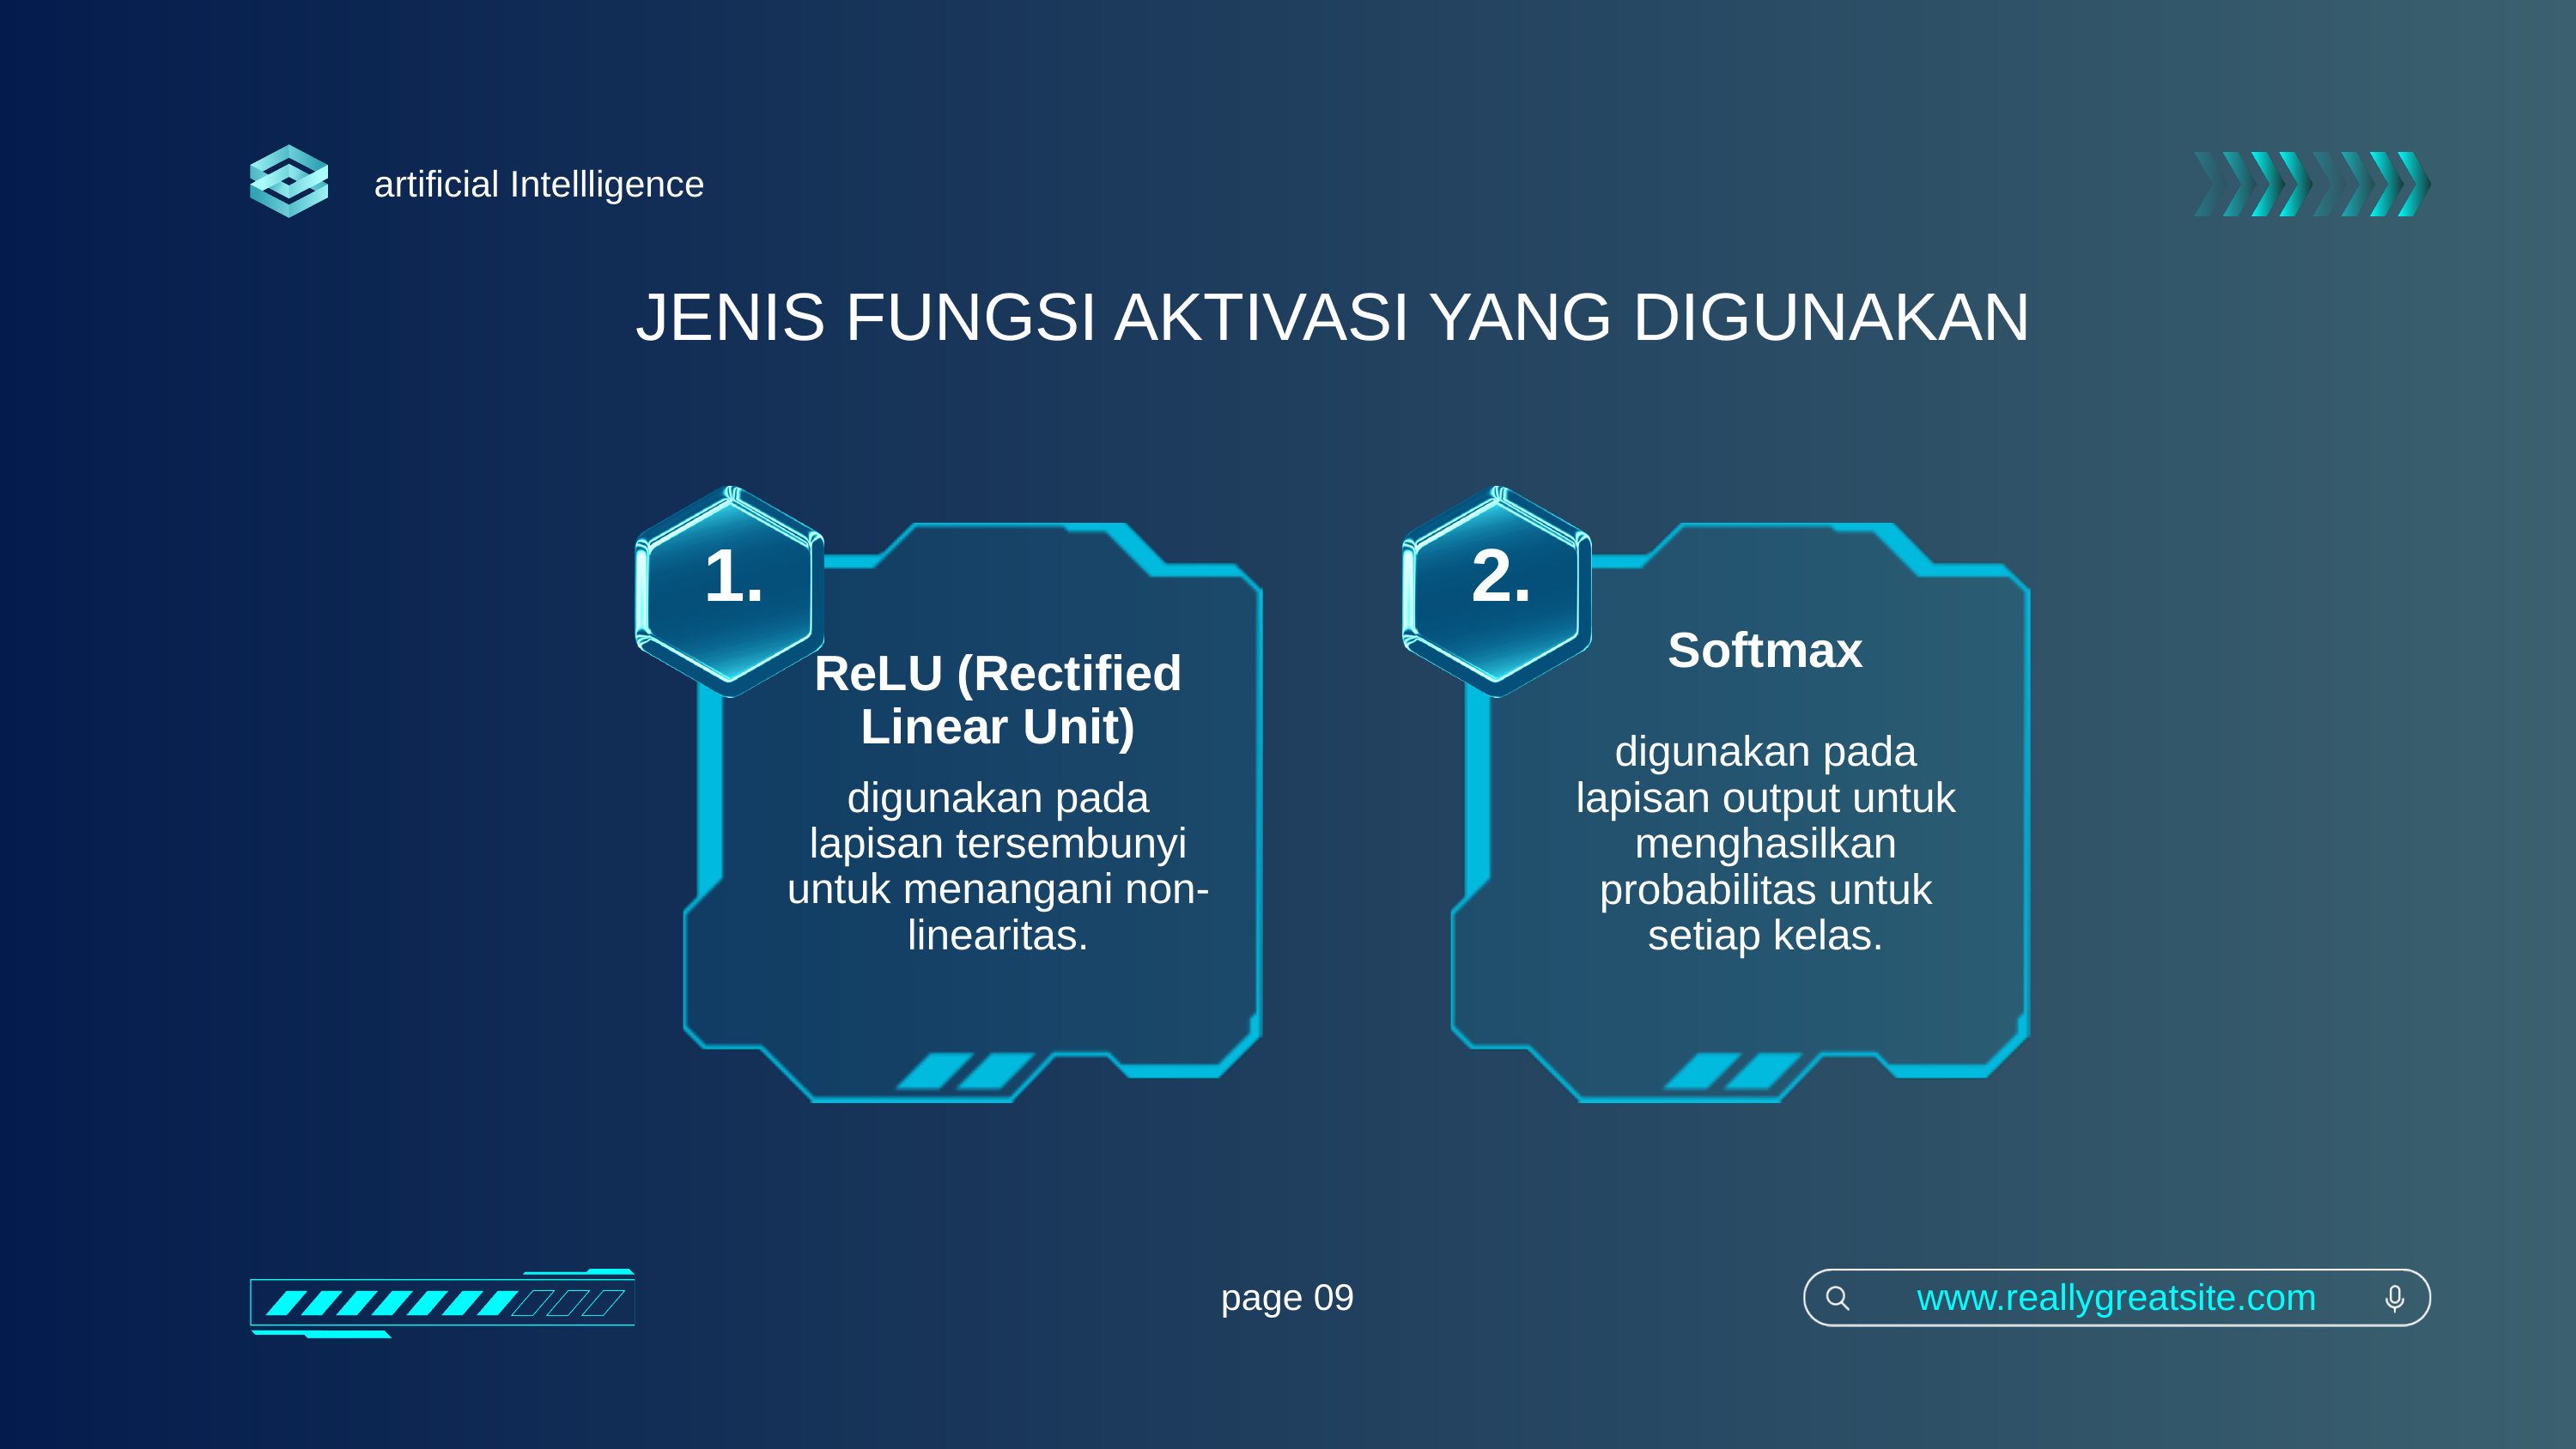

artificial Intellligence
JENIS FUNGSI AKTIVASI YANG DIGUNAKAN

1.
2.
Softmax
ReLU (Rectified Linear Unit)
digunakan pada lapisan output untuk menghasilkan probabilitas untuk setiap kelas.

digunakan pada lapisan tersembunyi untuk menangani non-linearitas.

page 09
www.reallygreatsite.com